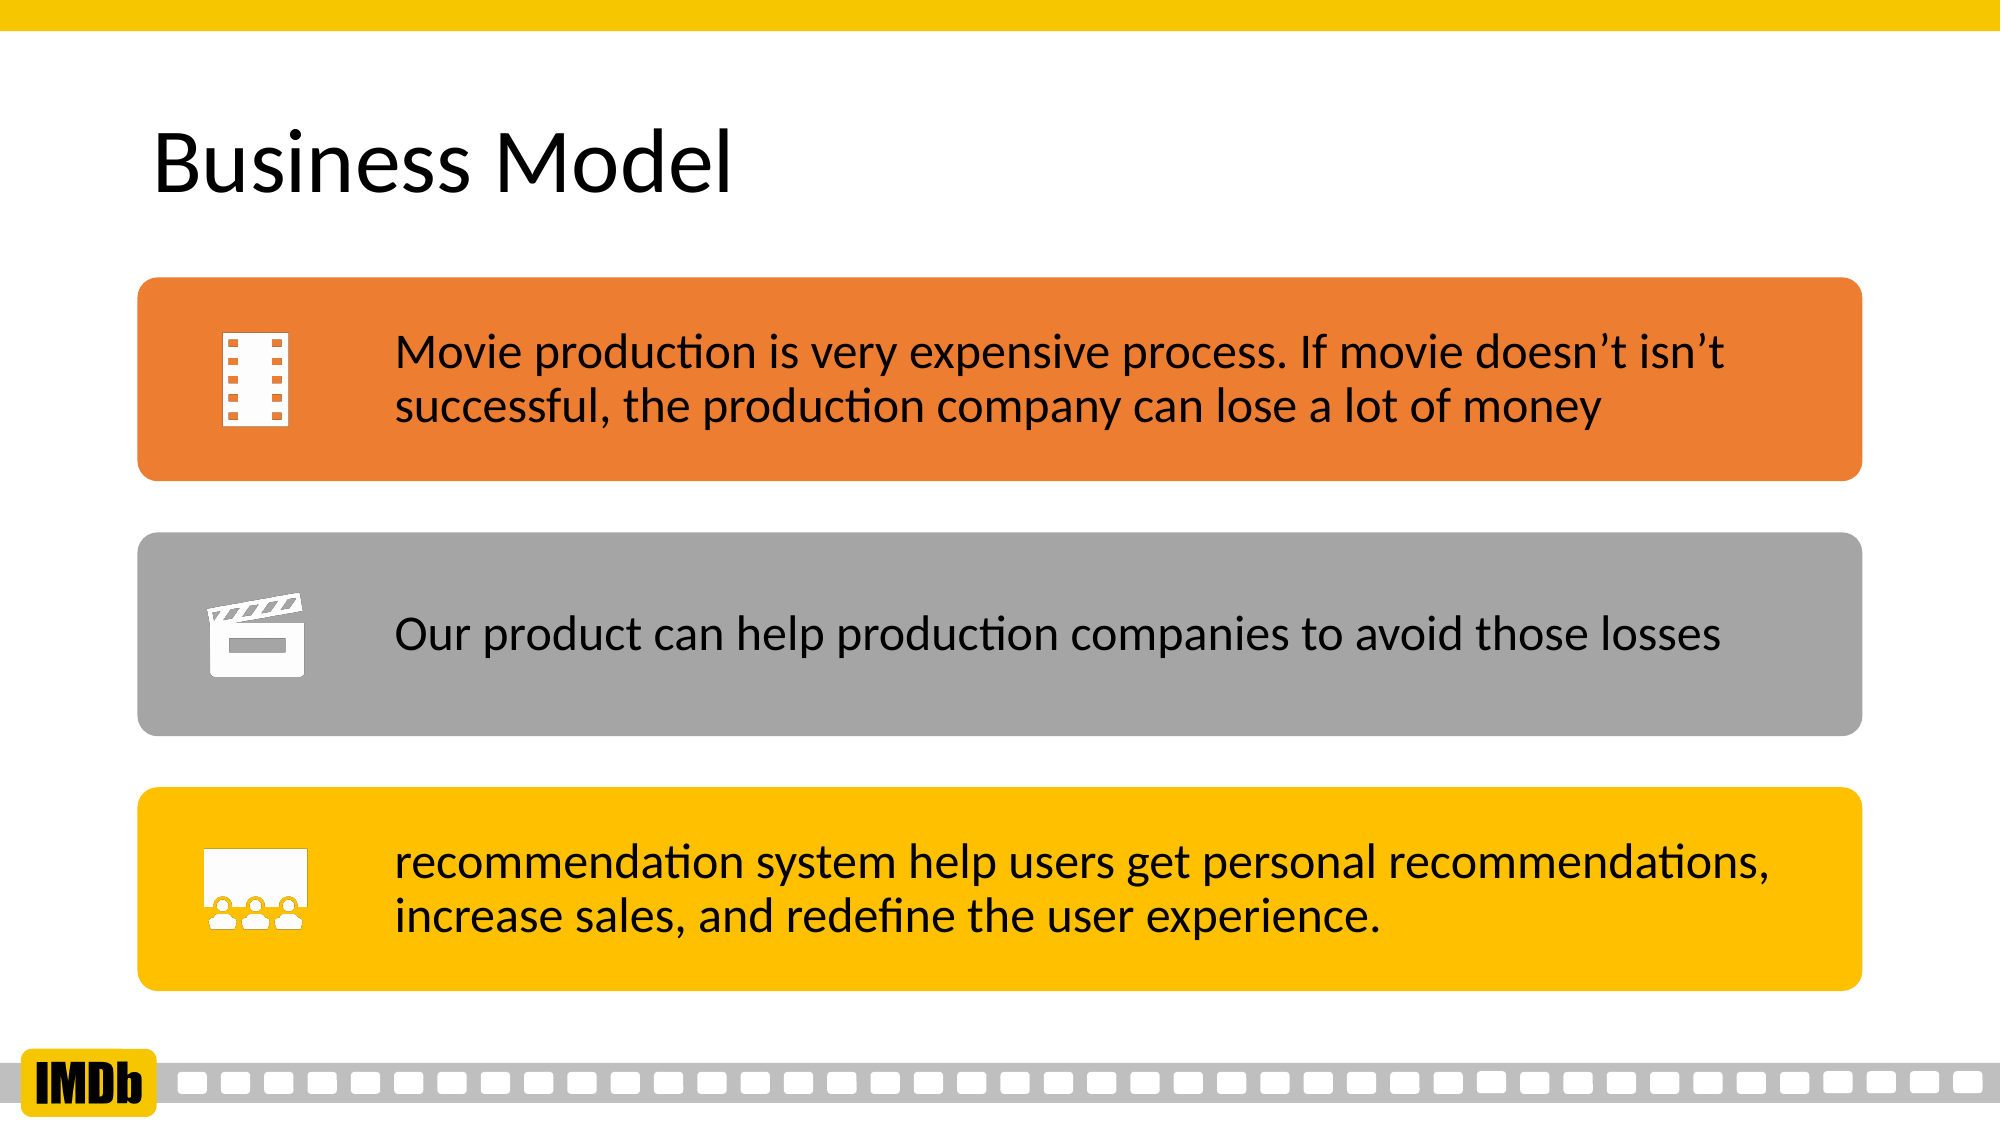

Business Model
Movie production is very expensive process. If movie doesn’t isn’t successful, the production company can lose a lot of money
Our product can help production companies to avoid those losses
recommendation system help users get personal recommendations, increase sales, and redefine the user experience.